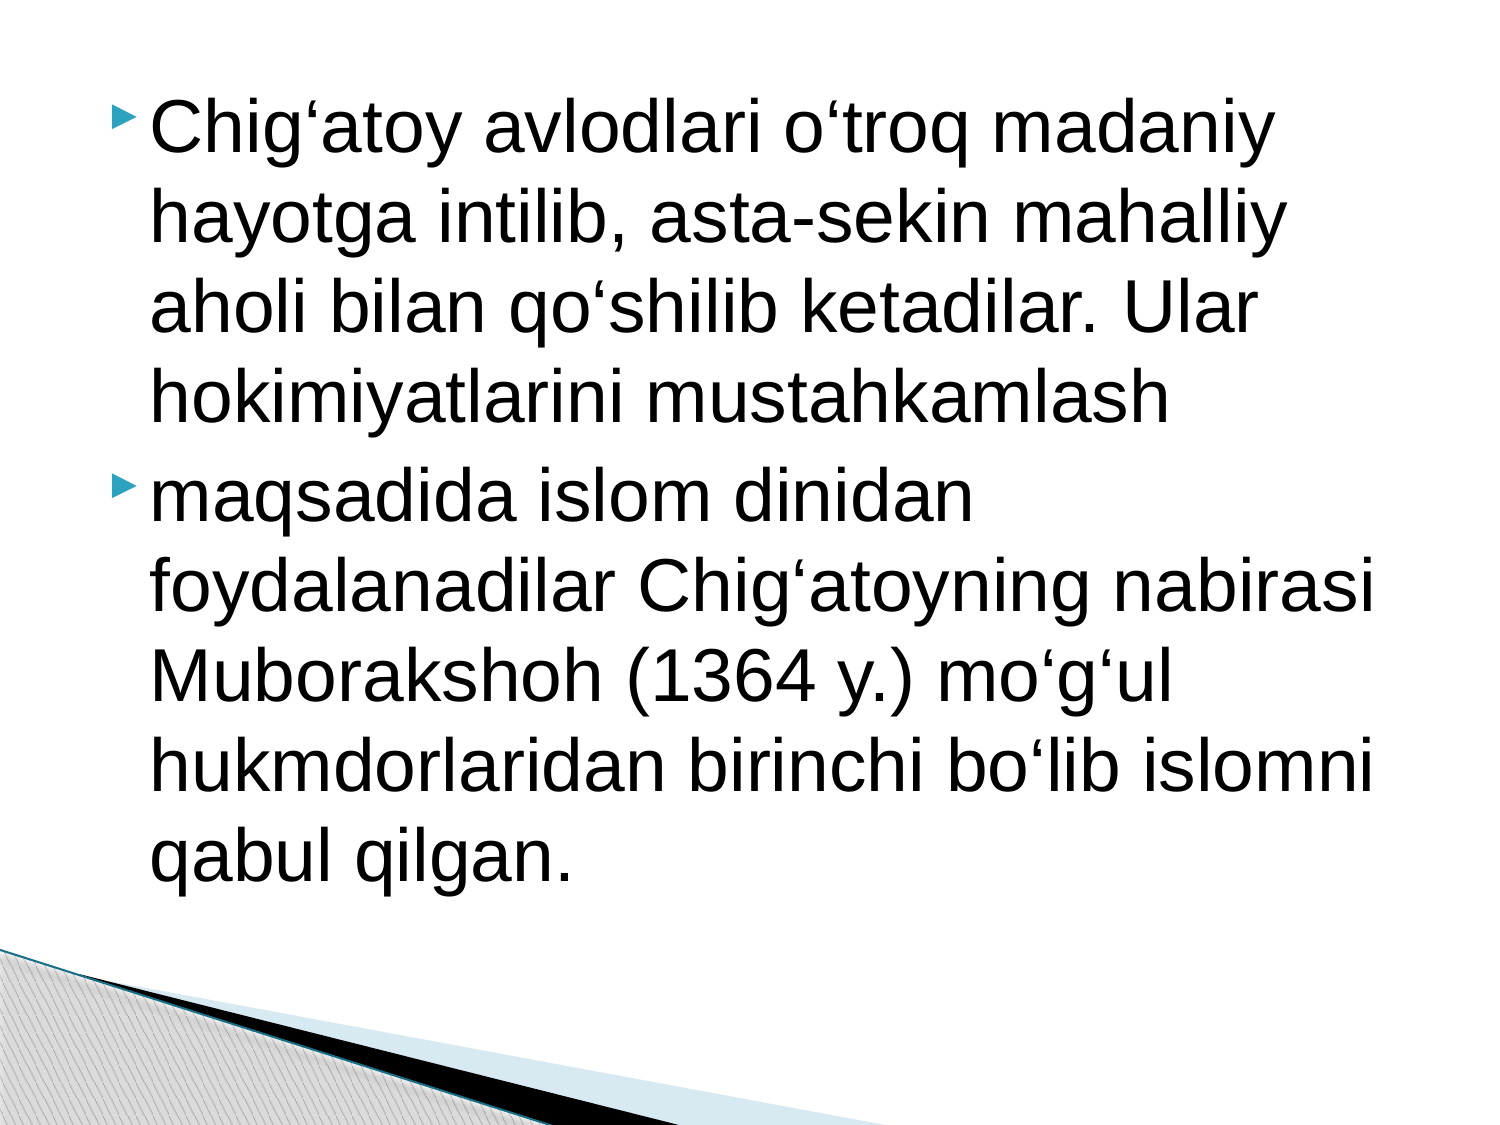

Chig‘atoy avlodlari o‘troq madaniy hayotga intilib, asta-sekin mahalliy aholi bilan qo‘shilib ketadilar. Ular hokimiyatlarini mustahkamlash
maqsadida islom dinidan foydalanadilar Chig‘atoyning nabirasi Muborakshoh (1364 y.) mo‘g‘ul hukmdorlaridan birinchi bo‘lib islomni qabul qilgan.